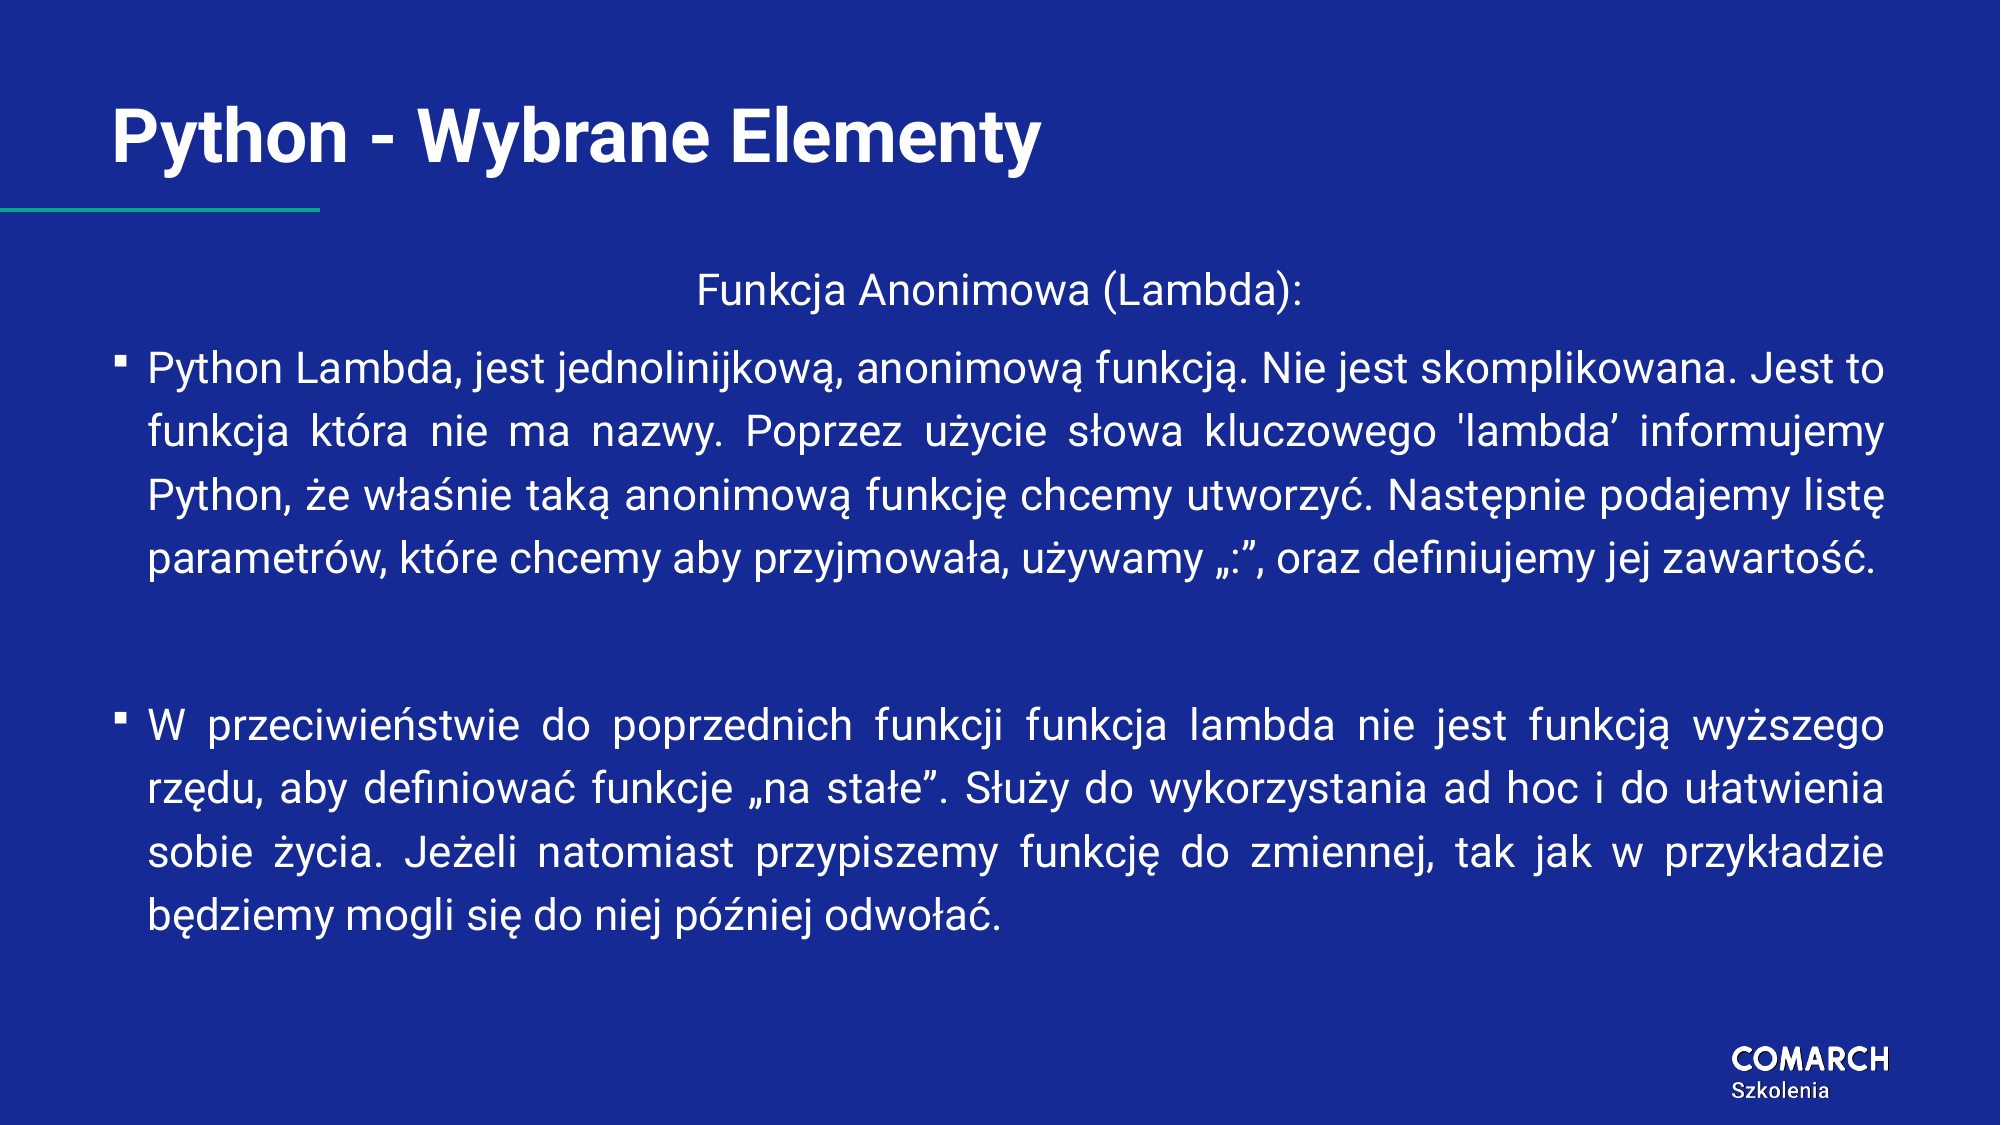

# Python - Wybrane Elementy
Funkcja Anonimowa (Lambda):
Python Lambda, jest jednolinijkową, anonimową funkcją. Nie jest skomplikowana. Jest to funkcja która nie ma nazwy. Poprzez użycie słowa kluczowego 'lambda’ informujemy Python, że właśnie taką anonimową funkcję chcemy utworzyć. Następnie podajemy listę parametrów, które chcemy aby przyjmowała, używamy „:”, oraz definiujemy jej zawartość.

W przeciwieństwie do poprzednich funkcji funkcja lambda nie jest funkcją wyższego rzędu, aby definiować funkcje „na stałe”. Służy do wykorzystania ad hoc i do ułatwienia sobie życia. Jeżeli natomiast przypiszemy funkcję do zmiennej, tak jak w przykładzie będziemy mogli się do niej później odwołać.